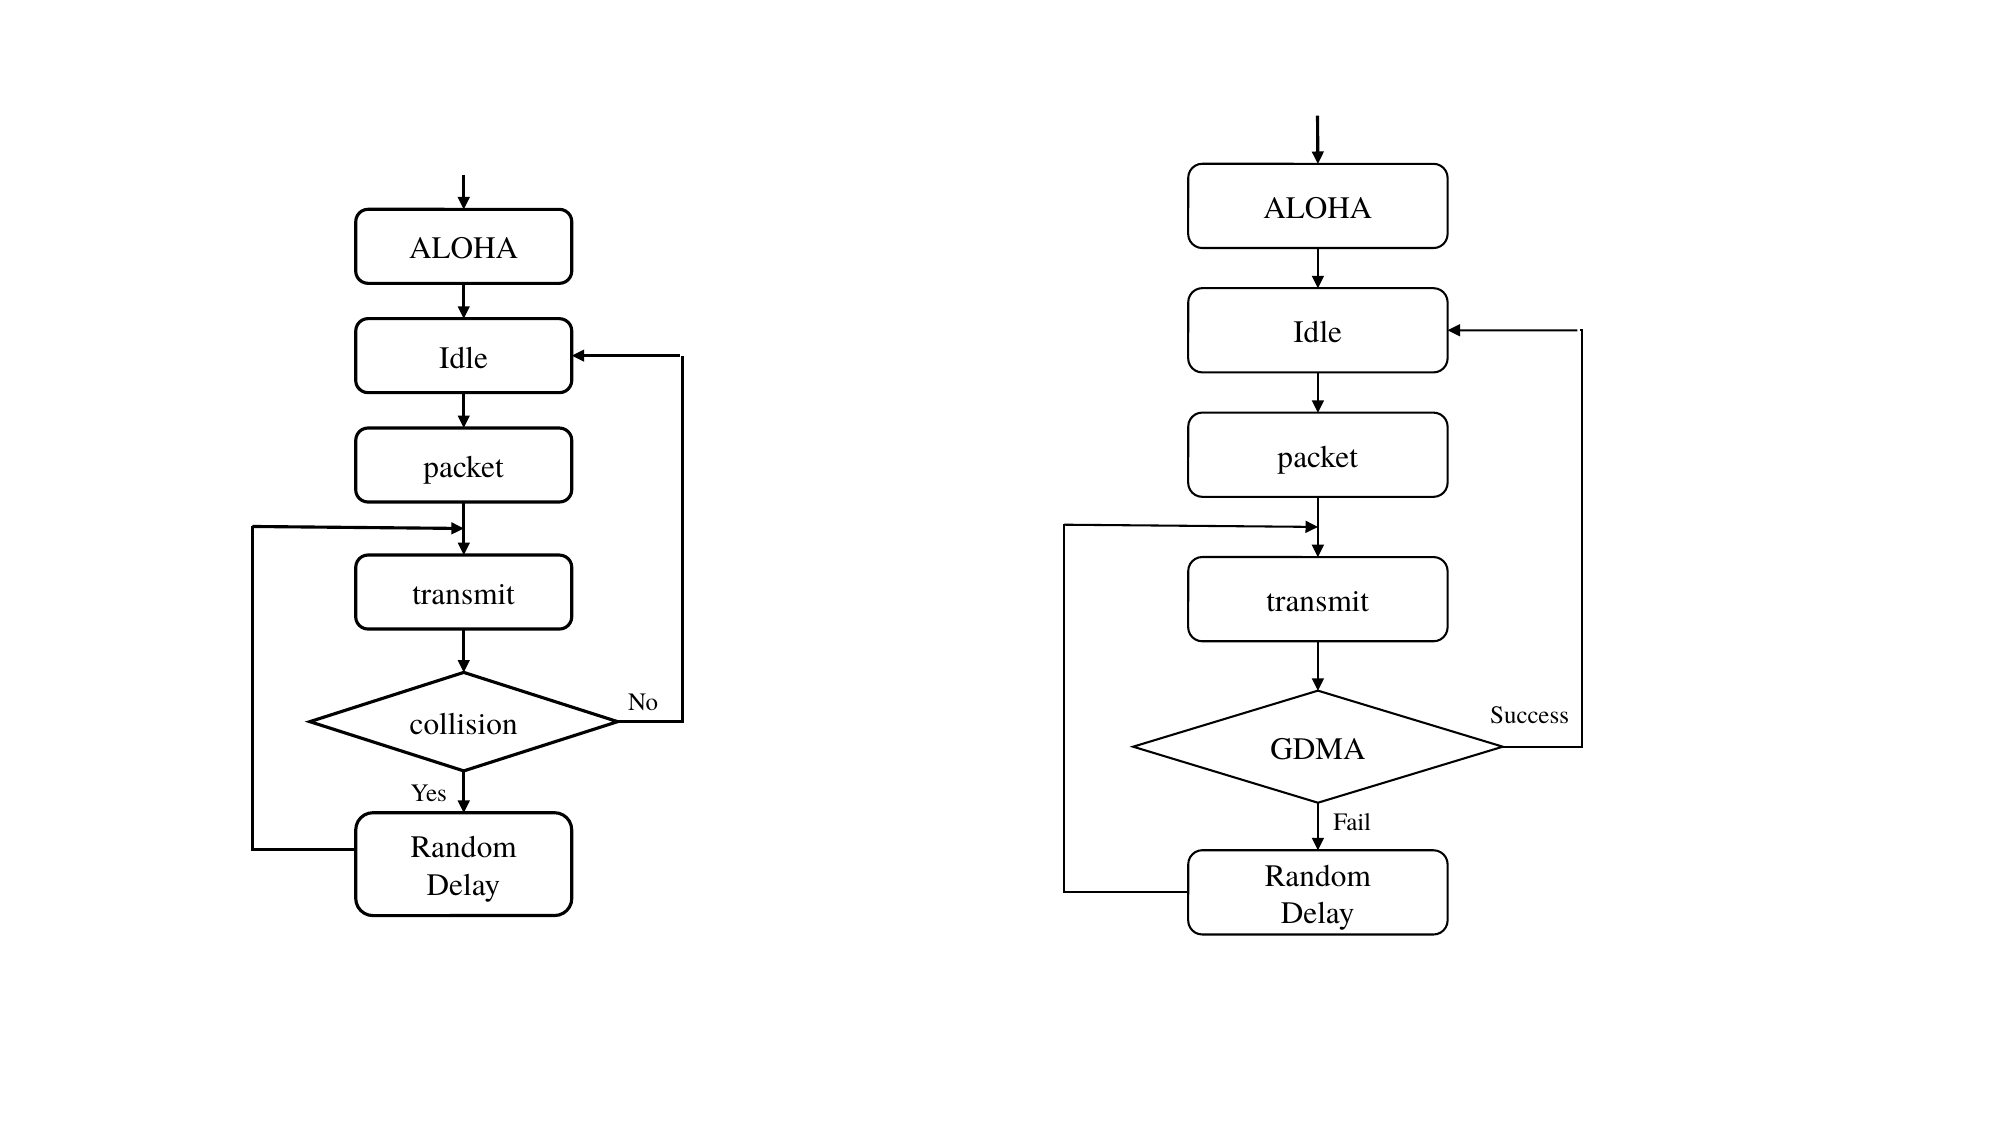

ALOHA
Idle
packet
transmit
GDMA
Random
Delay
ALOHA
Idle
packet
transmit
collision
Random
Delay
No
Success
Yes
Fail